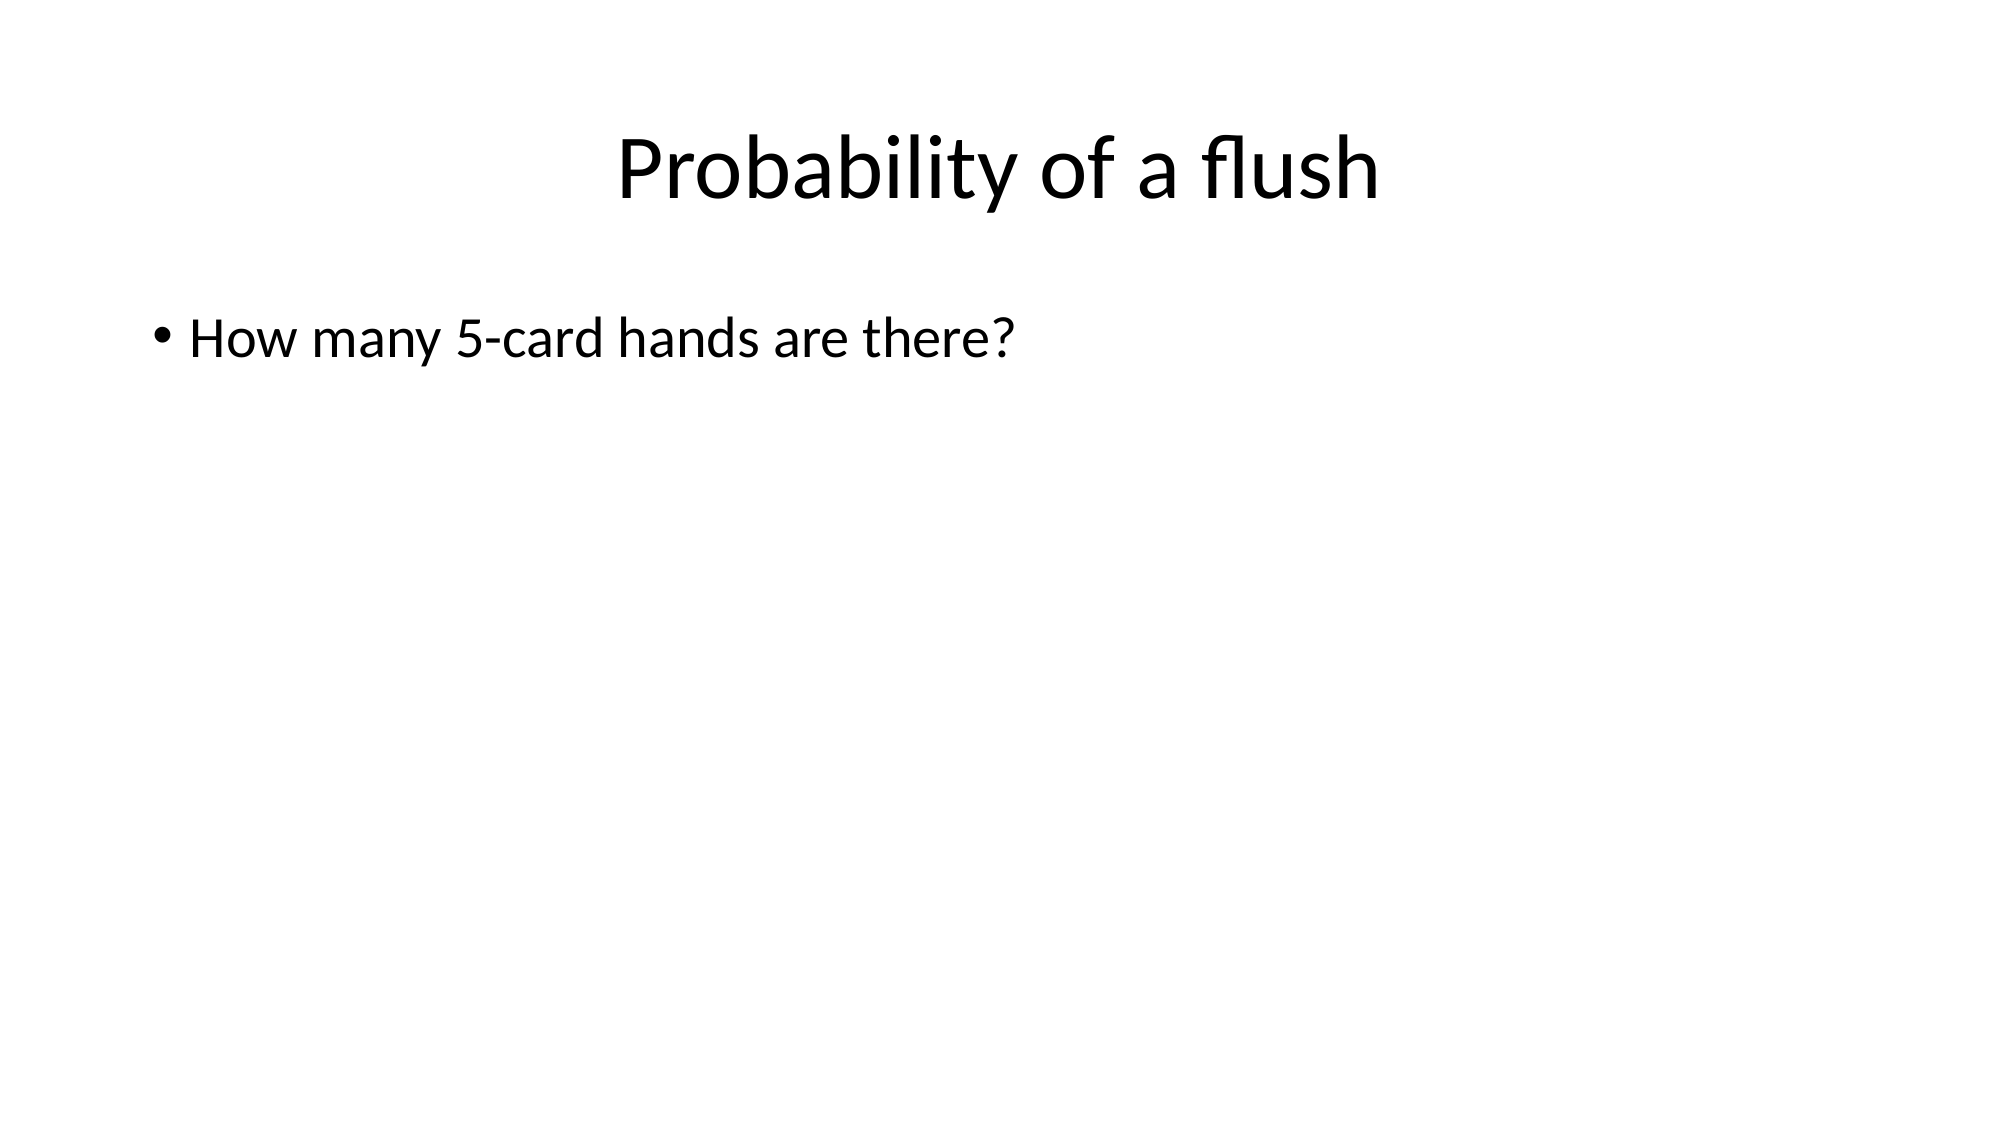

# Probability of a flush
How many 5-card hands are there?